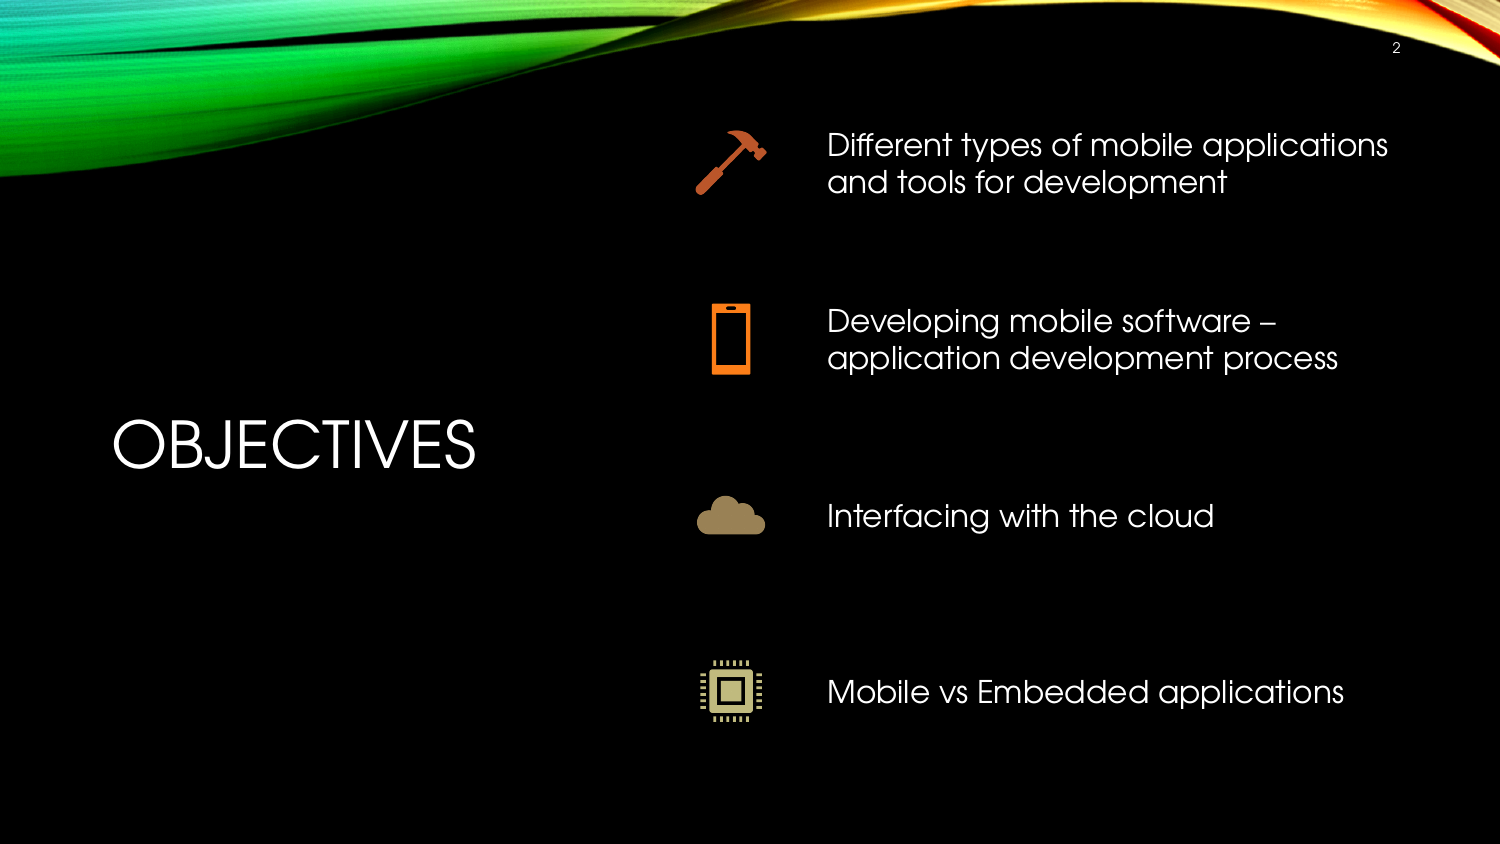

2
Different types of mobile applications and tools for development
Developing mobile software – application development process
Interfacing with the cloud
Mobile vs Embedded applications
# Objectives